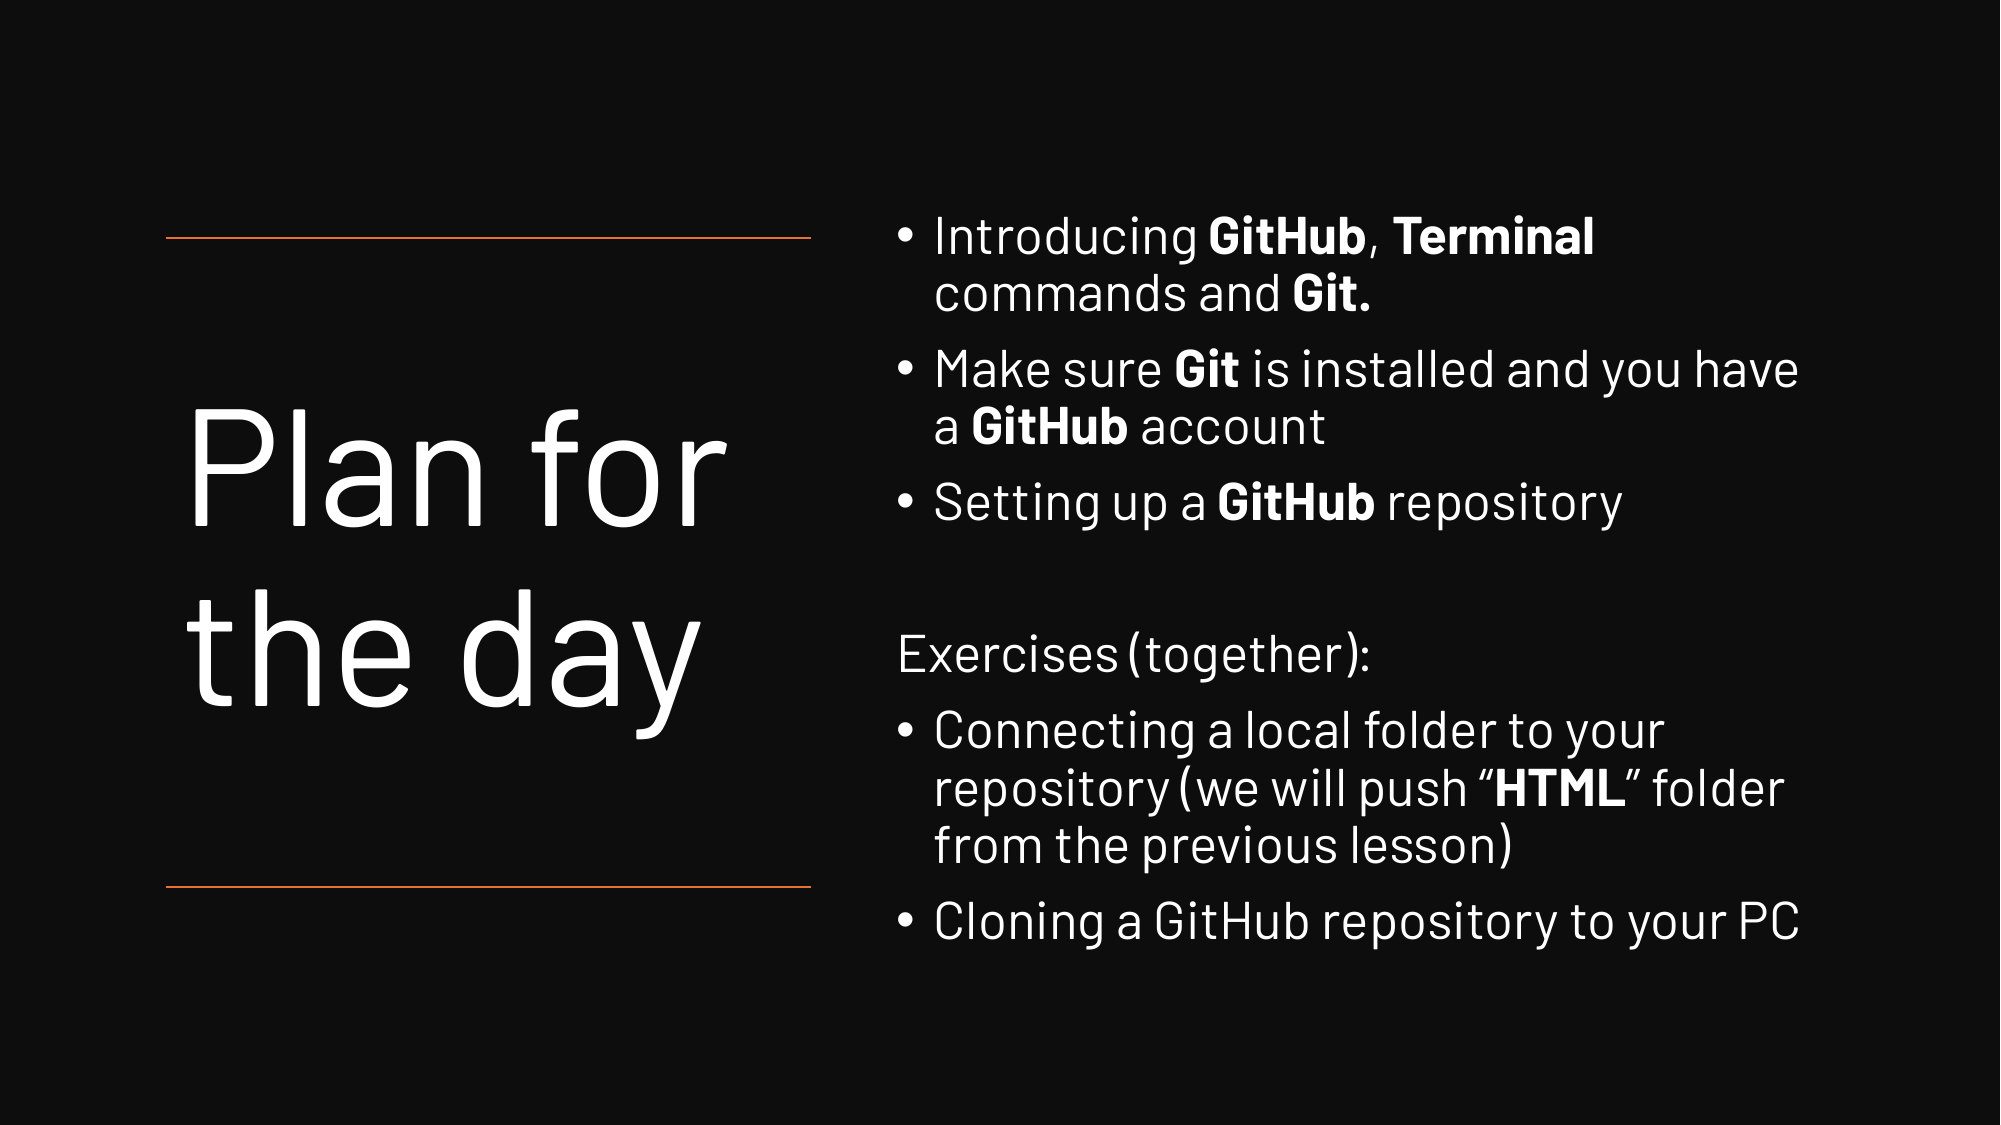

Introducing GitHub, Terminal commands and Git.
Make sure Git is installed and you have a GitHub account
Setting up a GitHub repository

Exercises (together):
Connecting a local folder to your repository (we will push “HTML” folder from the previous lesson)
Cloning a GitHub repository to your PC
# Plan for the day